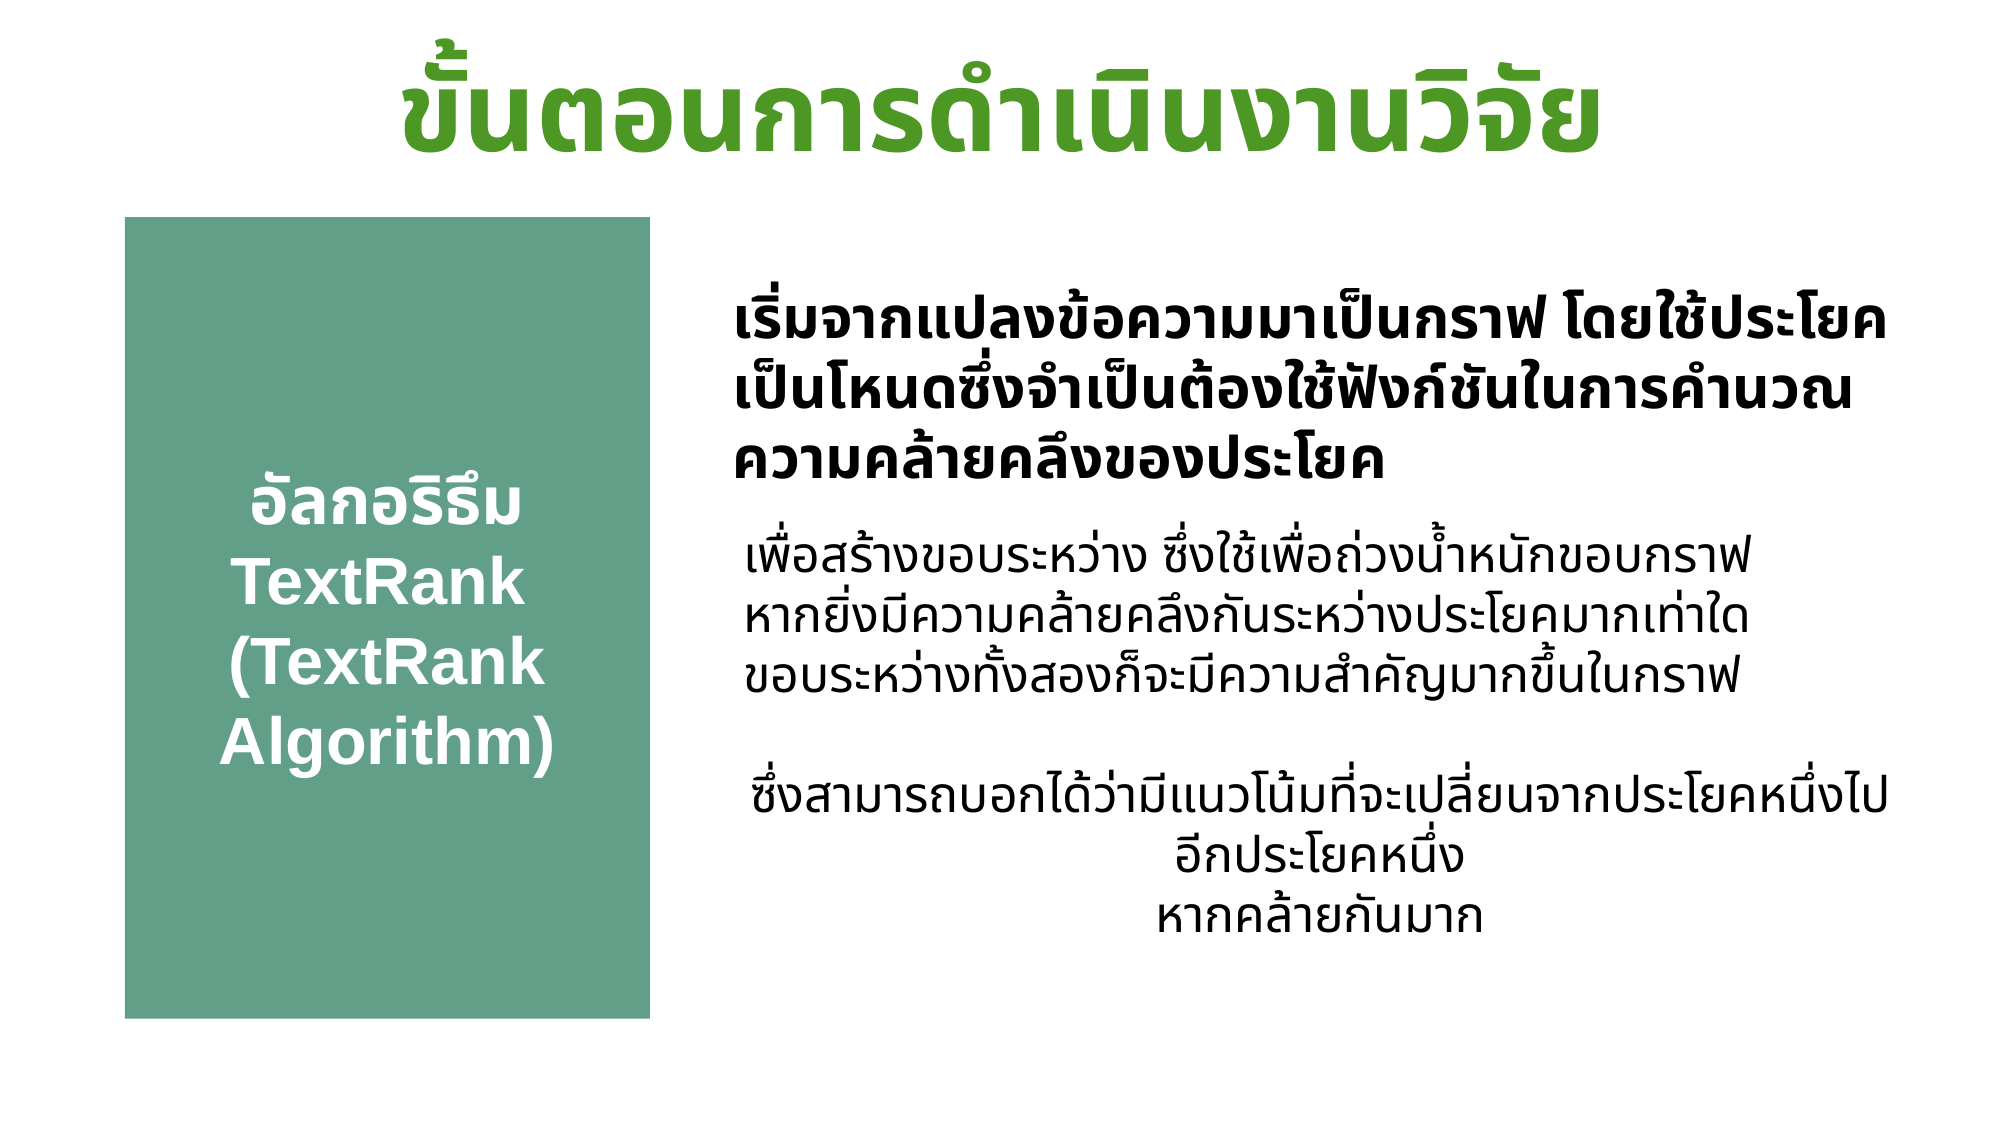

ขั้นตอนการดำเนินงานวิจัย
อัลกอริธึม TextRank
(TextRank Algorithm)
เริ่มจากแปลงข้อความมาเป็นกราฟ โดยใช้ประโยคเป็นโหนดซึ่งจำเป็นต้องใช้ฟังก์ชันในการคำนวณความคล้ายคลึงของประโยค

เพื่อสร้างขอบระหว่าง ซึ่งใช้เพื่อถ่วงน้ำหนักขอบกราฟ
หากยิ่งมีความคล้ายคลึงกันระหว่างประโยคมากเท่าใด
ขอบระหว่างทั้งสองก็จะมีความสำคัญมากขึ้นในกราฟ

ซึ่งสามารถบอกได้ว่ามีแนวโน้มที่จะเปลี่ยนจากประโยคหนึ่งไปอีกประโยคหนึ่ง
หากคล้ายกันมาก